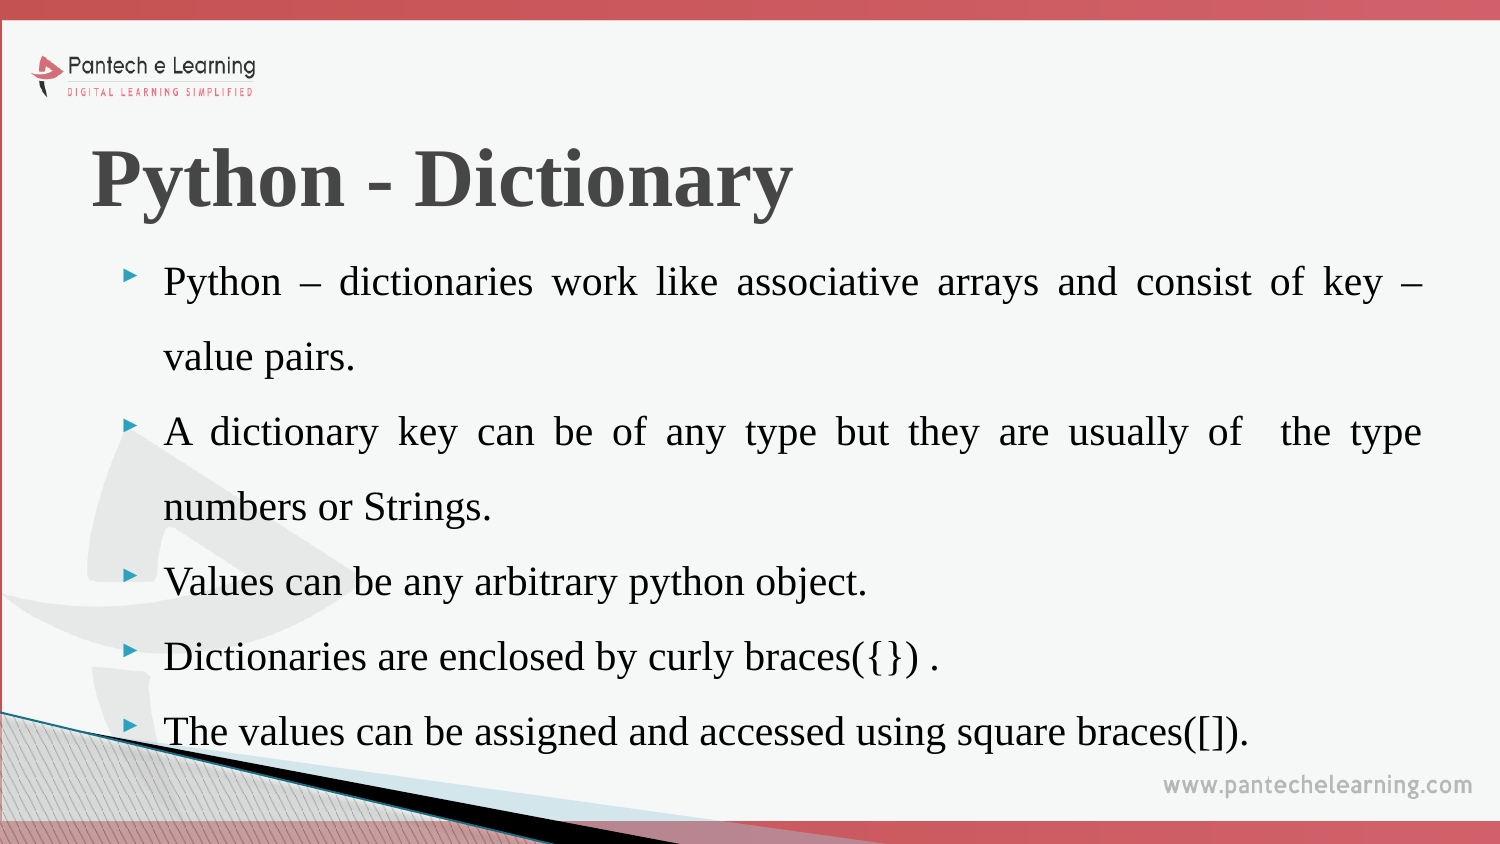

# Python - Dictionary
Python – dictionaries work like associative arrays and consist of key – value pairs.
A dictionary key can be of any type but they are usually of  the type numbers or Strings.
Values can be any arbitrary python object.
Dictionaries are enclosed by curly braces({}) .
The values can be assigned and accessed using square braces([]).